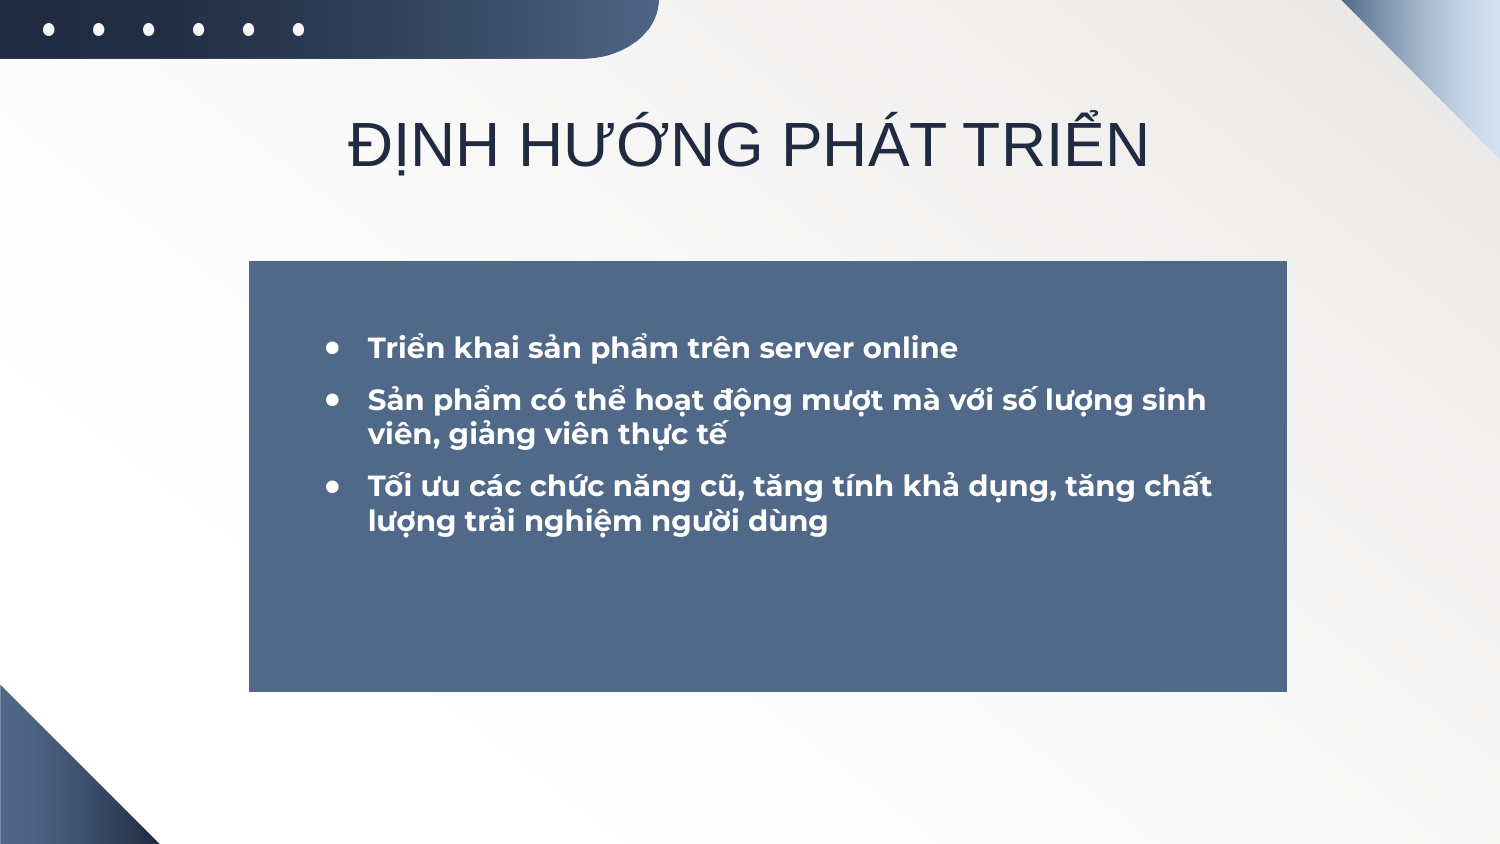

# ĐỊNH HƯỚNG PHÁT TRIỂN
Triển khai sản phẩm trên server online
Sản phẩm có thể hoạt động mượt mà với số lượng sinh viên, giảng viên thực tế
Tối ưu các chức năng cũ, tăng tính khả dụng, tăng chất lượng trải nghiệm người dùng